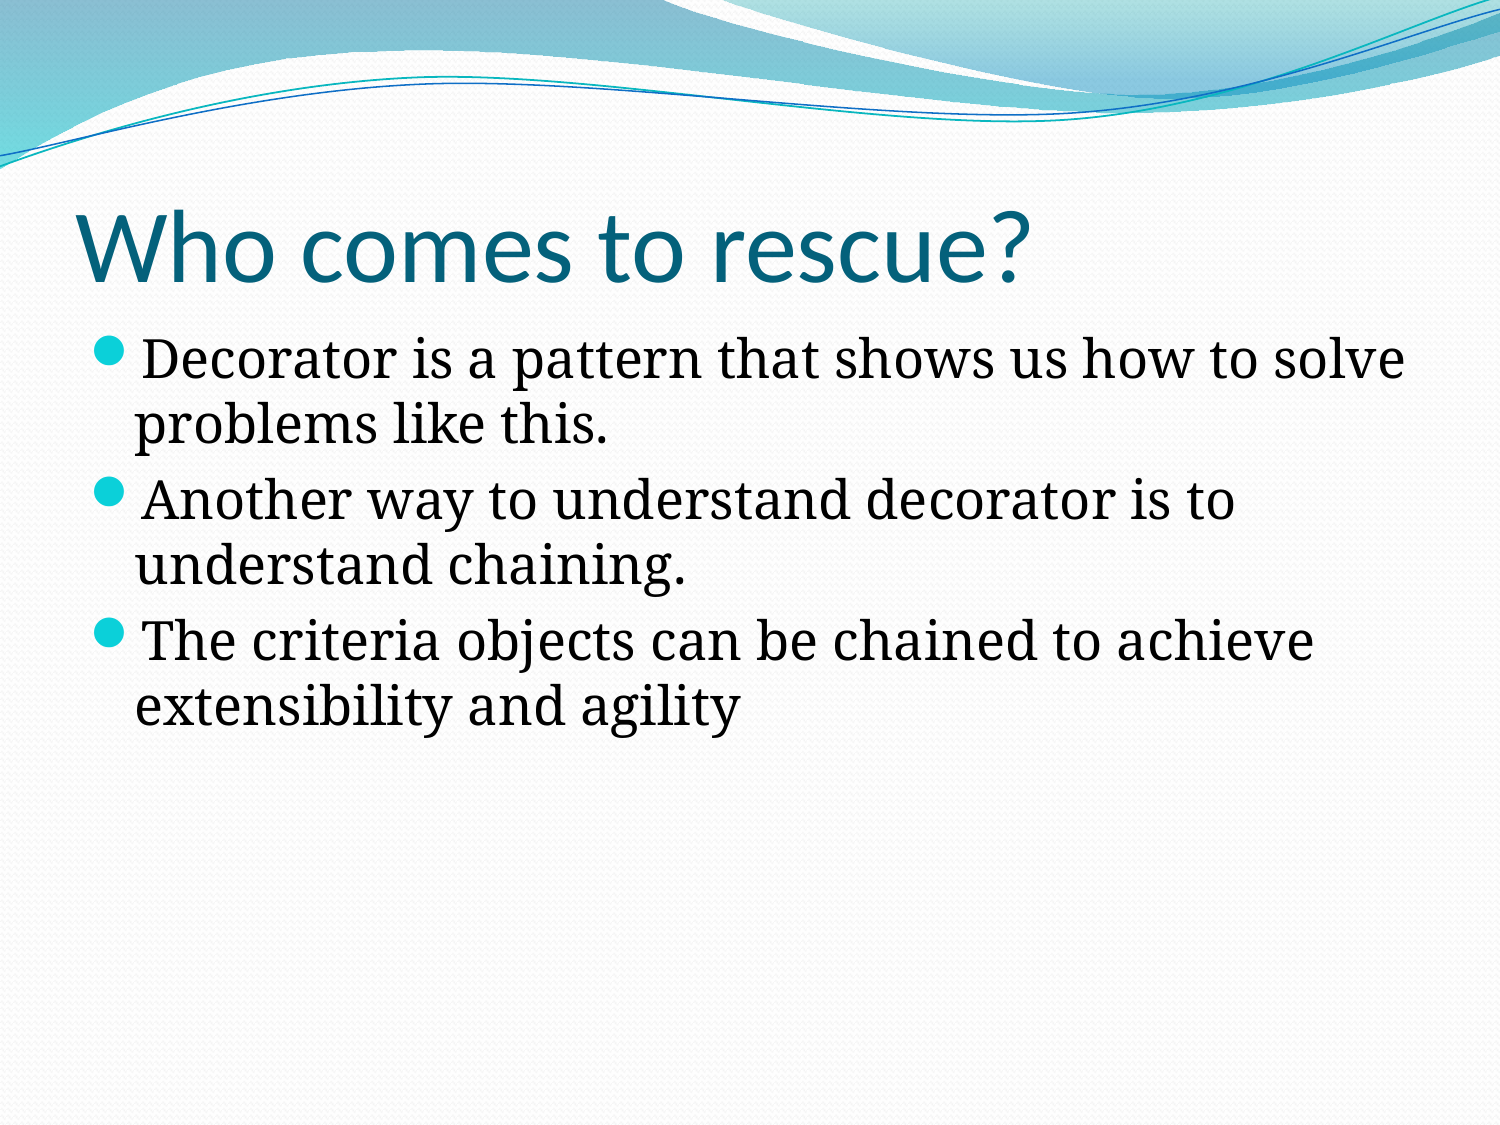

# Who comes to rescue?
Decorator is a pattern that shows us how to solve problems like this.
Another way to understand decorator is to understand chaining.
The criteria objects can be chained to achieve extensibility and agility